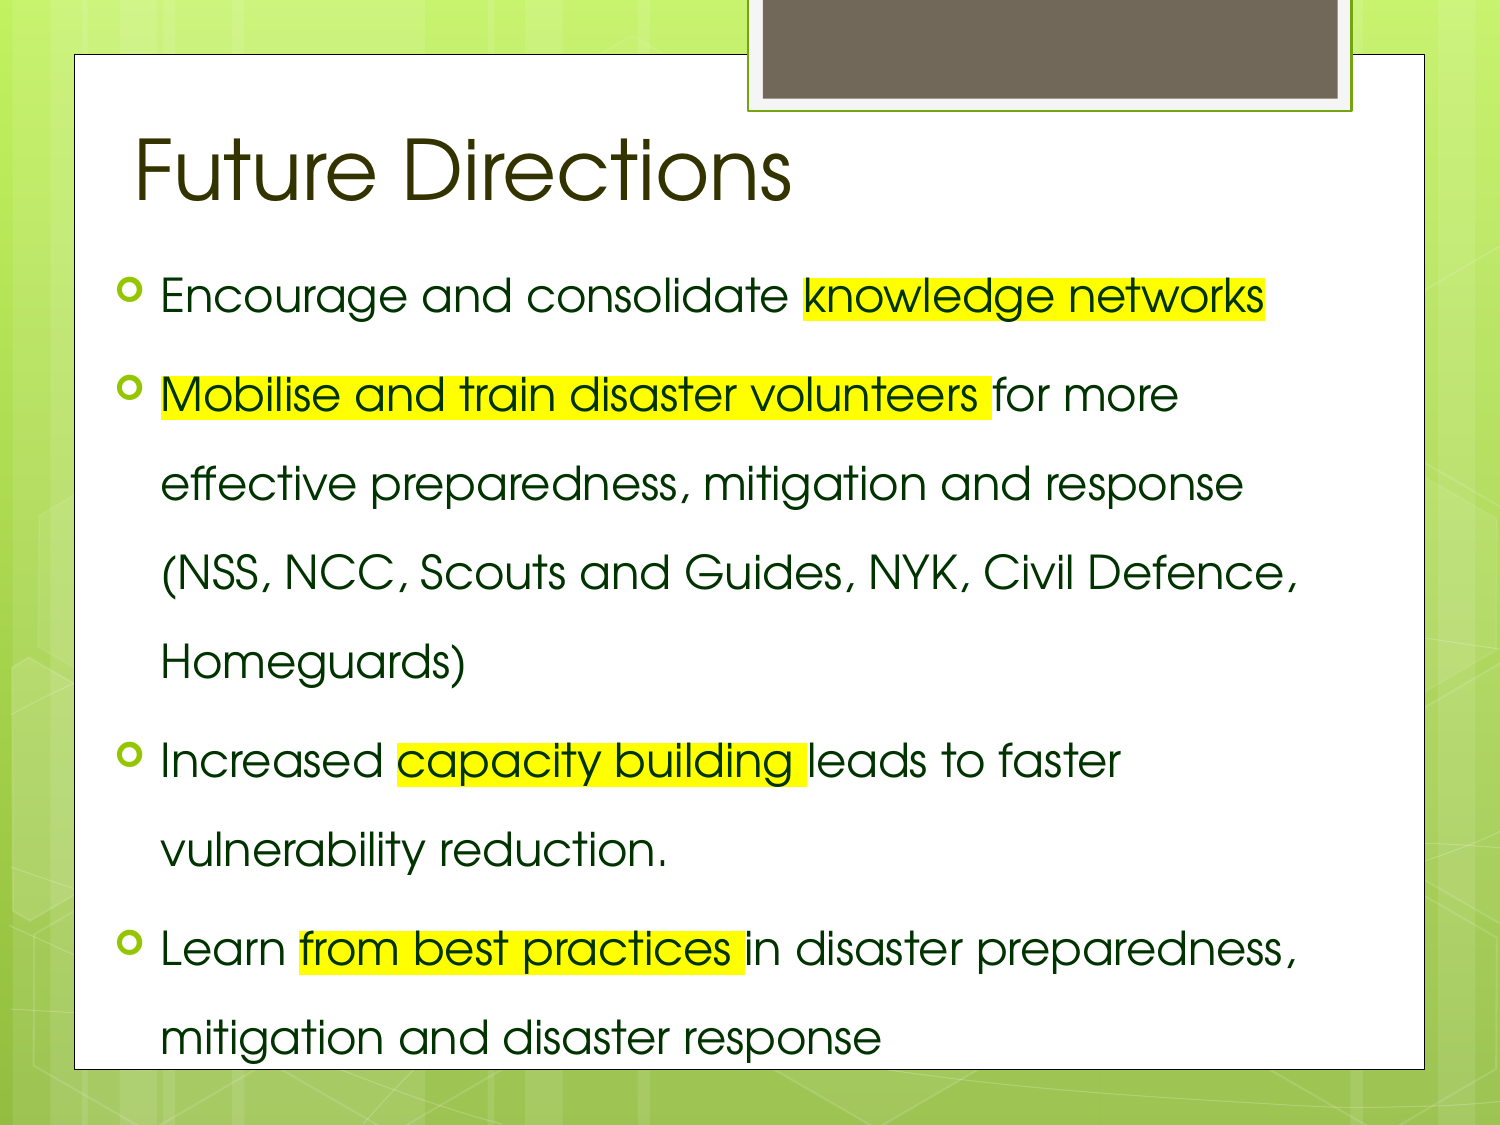

# Future Directions
Encourage and consolidate knowledge networks
Mobilise and train disaster volunteers for more effective preparedness, mitigation and response (NSS, NCC, Scouts and Guides, NYK, Civil Defence, Homeguards)
Increased capacity building leads to faster vulnerability reduction.
Learn from best practices in disaster preparedness, mitigation and disaster response